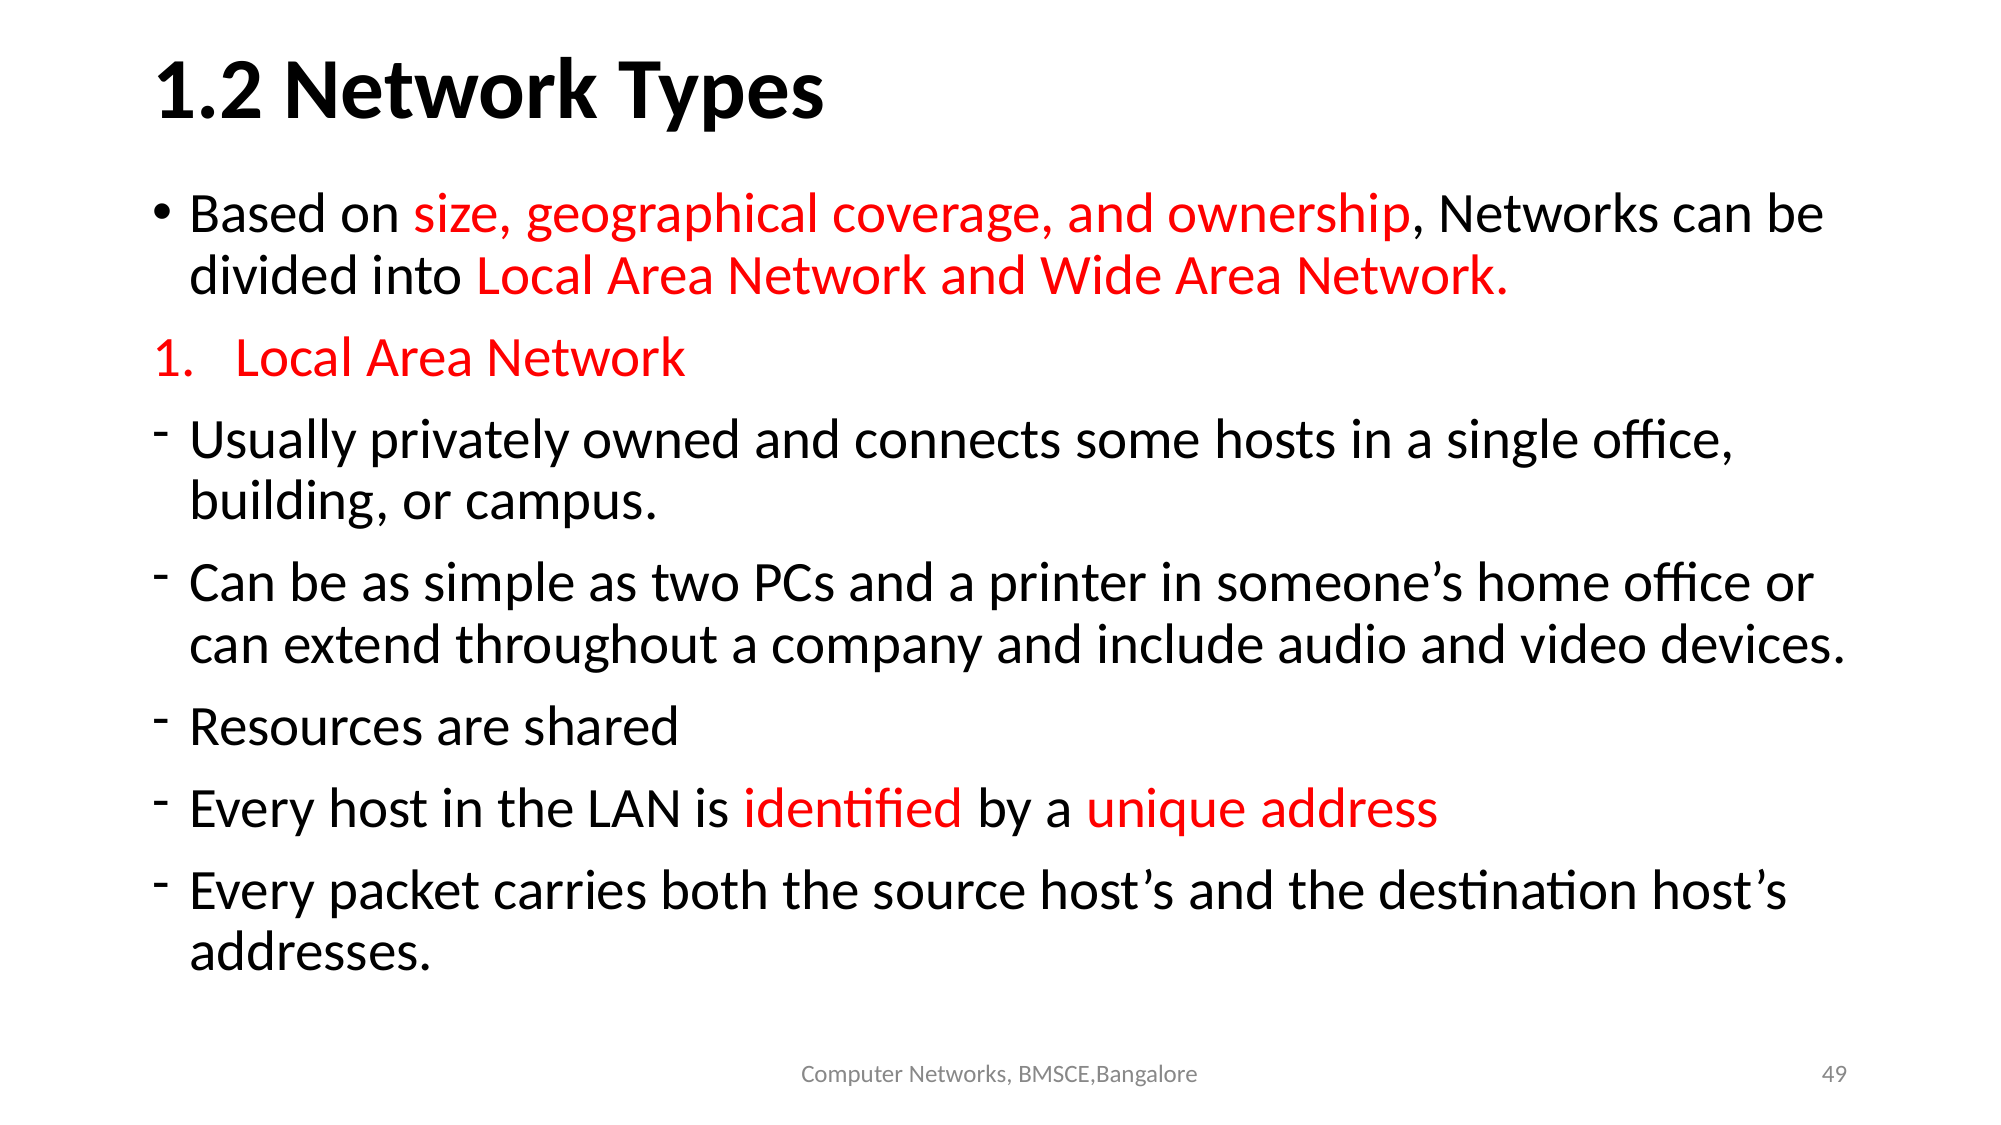

# 1.2 Network Types
Based on size, geographical coverage, and ownership, Networks can be divided into Local Area Network and Wide Area Network.
Local Area Network
Usually privately owned and connects some hosts in a single office, building, or campus.
Can be as simple as two PCs and a printer in someone’s home office or can extend throughout a company and include audio and video devices.
Resources are shared
Every host in the LAN is identified by a unique address
Every packet carries both the source host’s and the destination host’s addresses.
Computer Networks, BMSCE,Bangalore
49